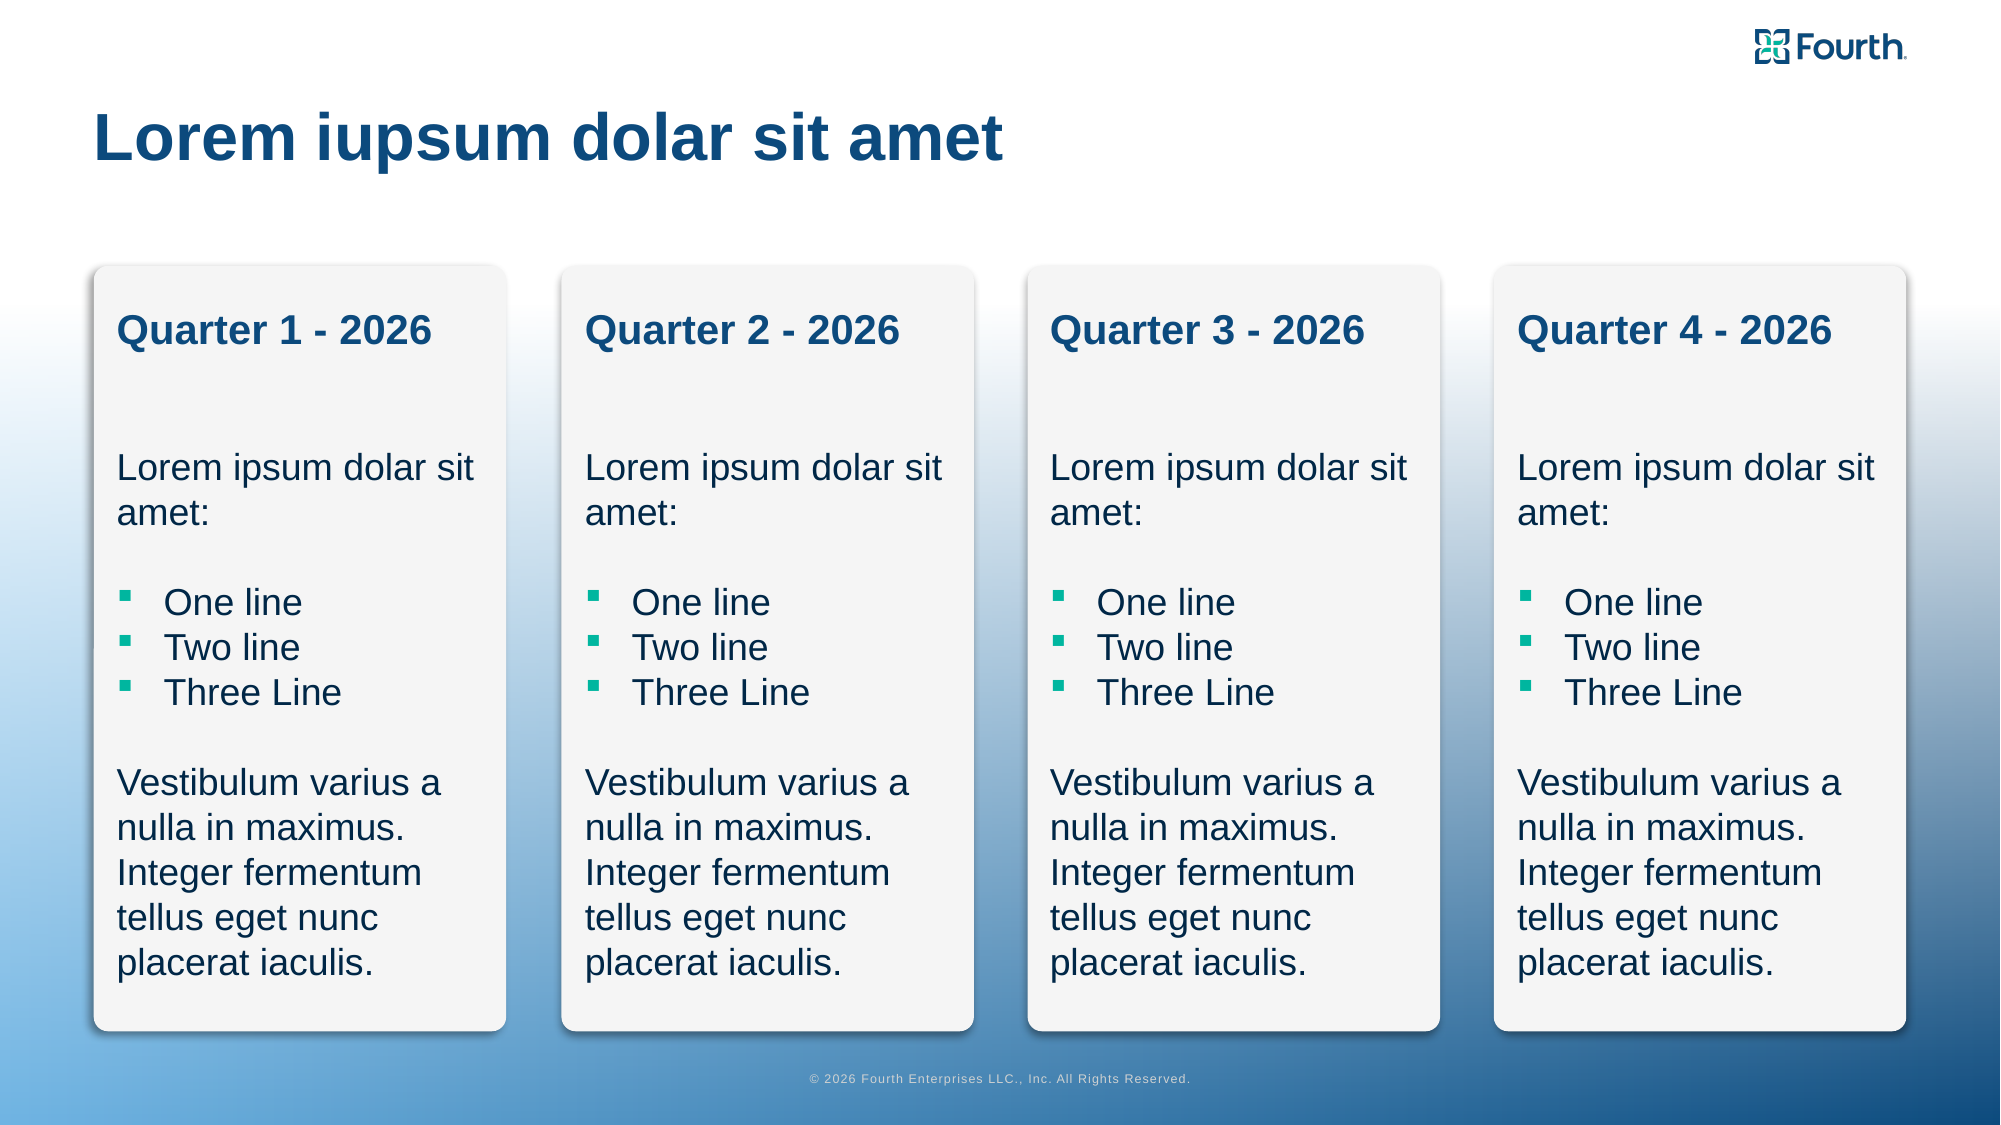

# Lorem iupsum dolar sit amet
Quarter 1 - 2026
Quarter 2 - 2026
Quarter 3 - 2026
Quarter 4 - 2026
Lorem ipsum dolar sit amet:

One line
Two line
Three Line

Vestibulum varius a nulla in maximus. Integer fermentum tellus eget nunc placerat iaculis.
Lorem ipsum dolar sit amet:

One line
Two line
Three Line

Vestibulum varius a nulla in maximus. Integer fermentum tellus eget nunc placerat iaculis.

Lorem ipsum dolar sit amet:

One line
Two line
Three Line

Vestibulum varius a nulla in maximus. Integer fermentum tellus eget nunc placerat iaculis.

Lorem ipsum dolar sit amet:

One line
Two line
Three Line

Vestibulum varius a nulla in maximus. Integer fermentum tellus eget nunc placerat iaculis.